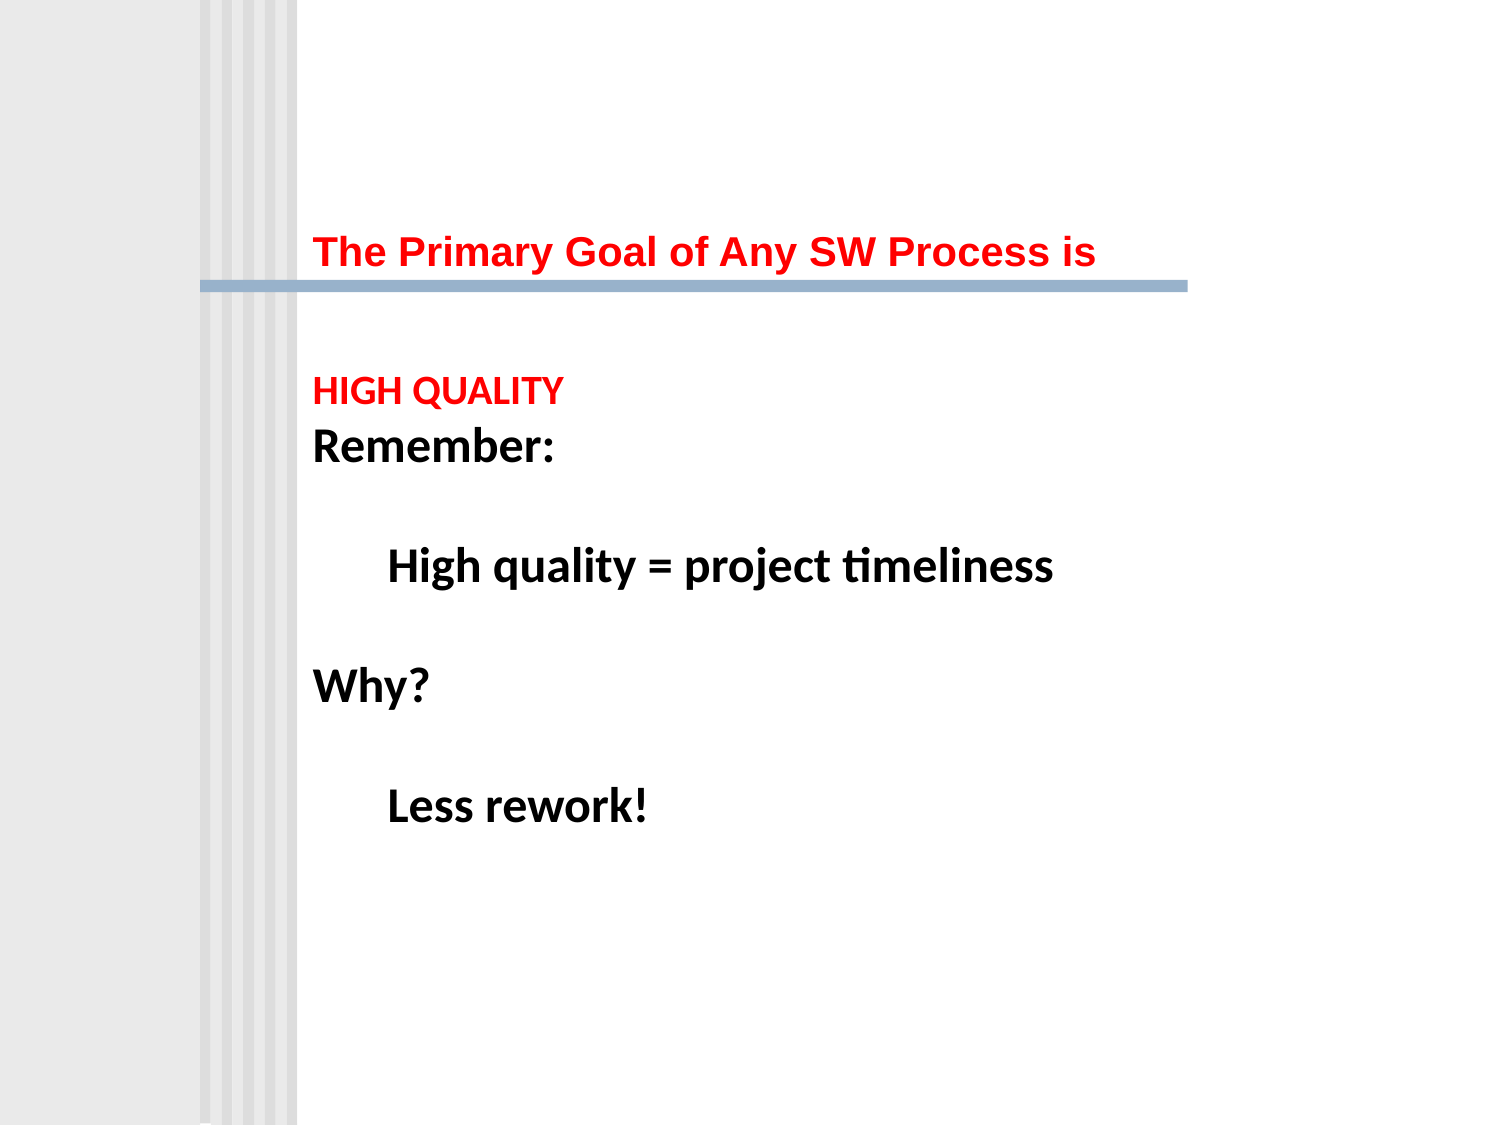

# The Primary Goal of Any SW Process is

HIGH QUALITY
Remember:

High quality = project timeliness

Why?

Less rework!